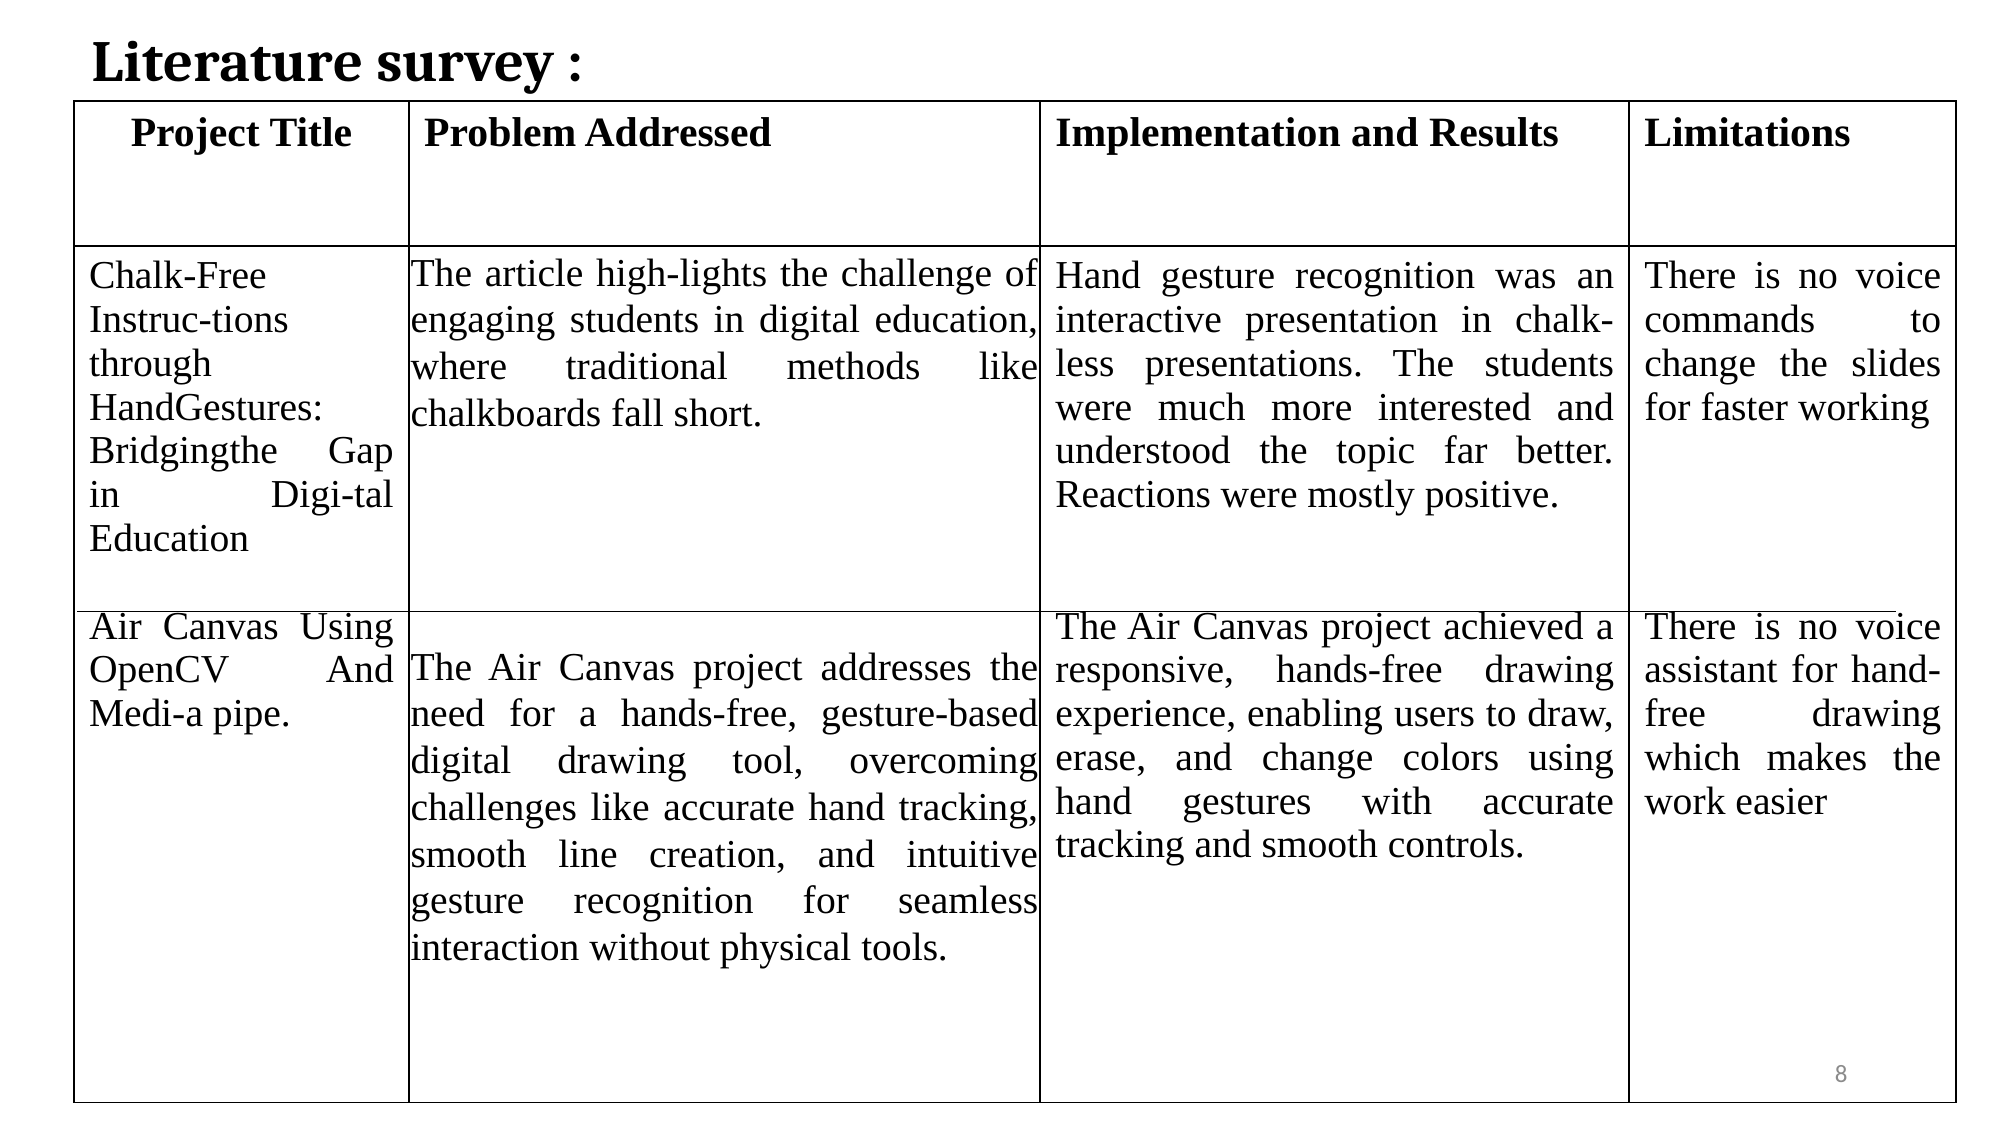

Literature survey :
| Project Title | Problem Addressed | Implementation and Results | Limitations |
| --- | --- | --- | --- |
| Chalk-Free Instruc-tions through HandGestures: Bridgingthe Gap in Digi-tal Education Air Canvas Using OpenCV And Medi-a pipe. | The article high-lights the challenge of engaging students in digital education, where traditional methods like chalkboards fall short. The Air Canvas project addresses the need for a hands-free, gesture-based digital drawing tool, overcoming challenges like accurate hand tracking, smooth line creation, and intuitive gesture recognition for seamless interaction without physical tools. | Hand gesture recognition was an interactive presentation in chalk-less presentations. The students were much more interested and understood the topic far better. Reactions were mostly positive. The Air Canvas project achieved a responsive, hands-free drawing experience, enabling users to draw, erase, and change colors using hand gestures with accurate tracking and smooth controls. | There is no voice commands to change the slides for faster working There is no voice assistant for hand-free drawing which makes the work easier |
8